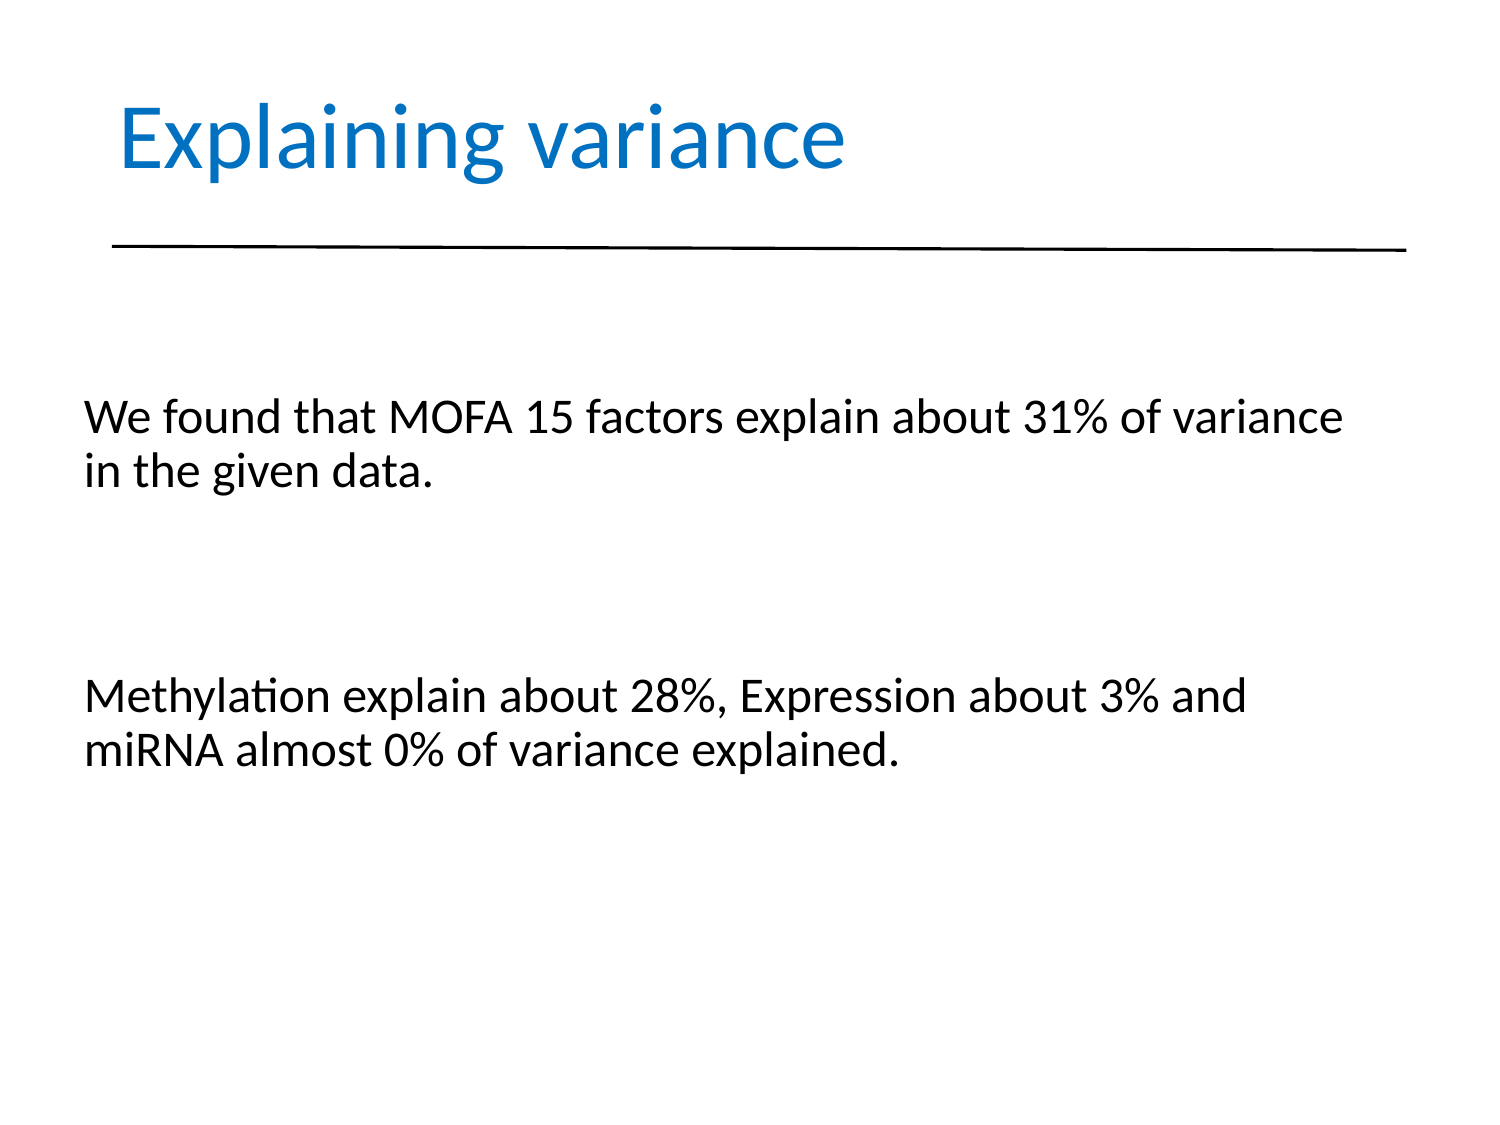

# Explaining variance

We found that MOFA 15 factors explain about 31% of variance in the given data.

Methylation explain about 28%, Expression about 3% and miRNA almost 0% of variance explained.